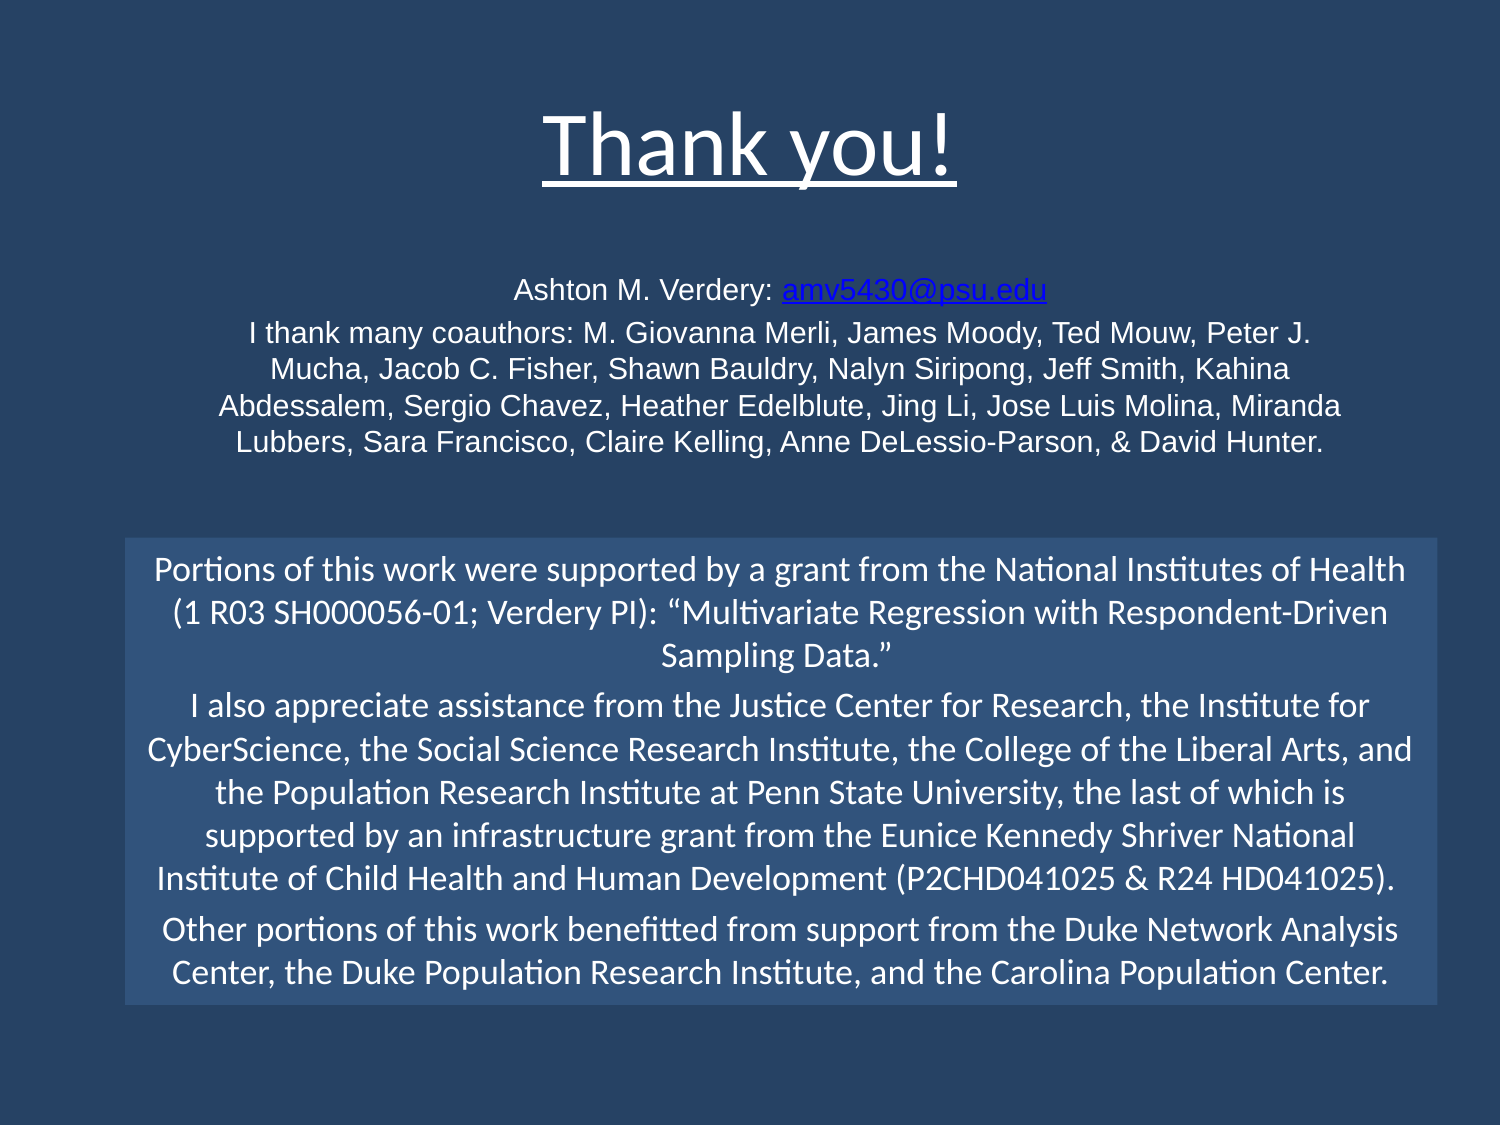

# Thank you!
Ashton M. Verdery: amv5430@psu.edu
I thank many coauthors: M. Giovanna Merli, James Moody, Ted Mouw, Peter J. Mucha, Jacob C. Fisher, Shawn Bauldry, Nalyn Siripong, Jeff Smith, Kahina Abdessalem, Sergio Chavez, Heather Edelblute, Jing Li, Jose Luis Molina, Miranda Lubbers, Sara Francisco, Claire Kelling, Anne DeLessio-Parson, & David Hunter.

Portions of this work were supported by a grant from the National Institutes of Health (1 R03 SH000056-01; Verdery PI): “Multivariate Regression with Respondent-Driven Sampling Data.”
I also appreciate assistance from the Justice Center for Research, the Institute for CyberScience, the Social Science Research Institute, the College of the Liberal Arts, and the Population Research Institute at Penn State University, the last of which is supported by an infrastructure grant from the Eunice Kennedy Shriver National Institute of Child Health and Human Development (P2CHD041025 & R24 HD041025).
Other portions of this work benefitted from support from the Duke Network Analysis Center, the Duke Population Research Institute, and the Carolina Population Center.